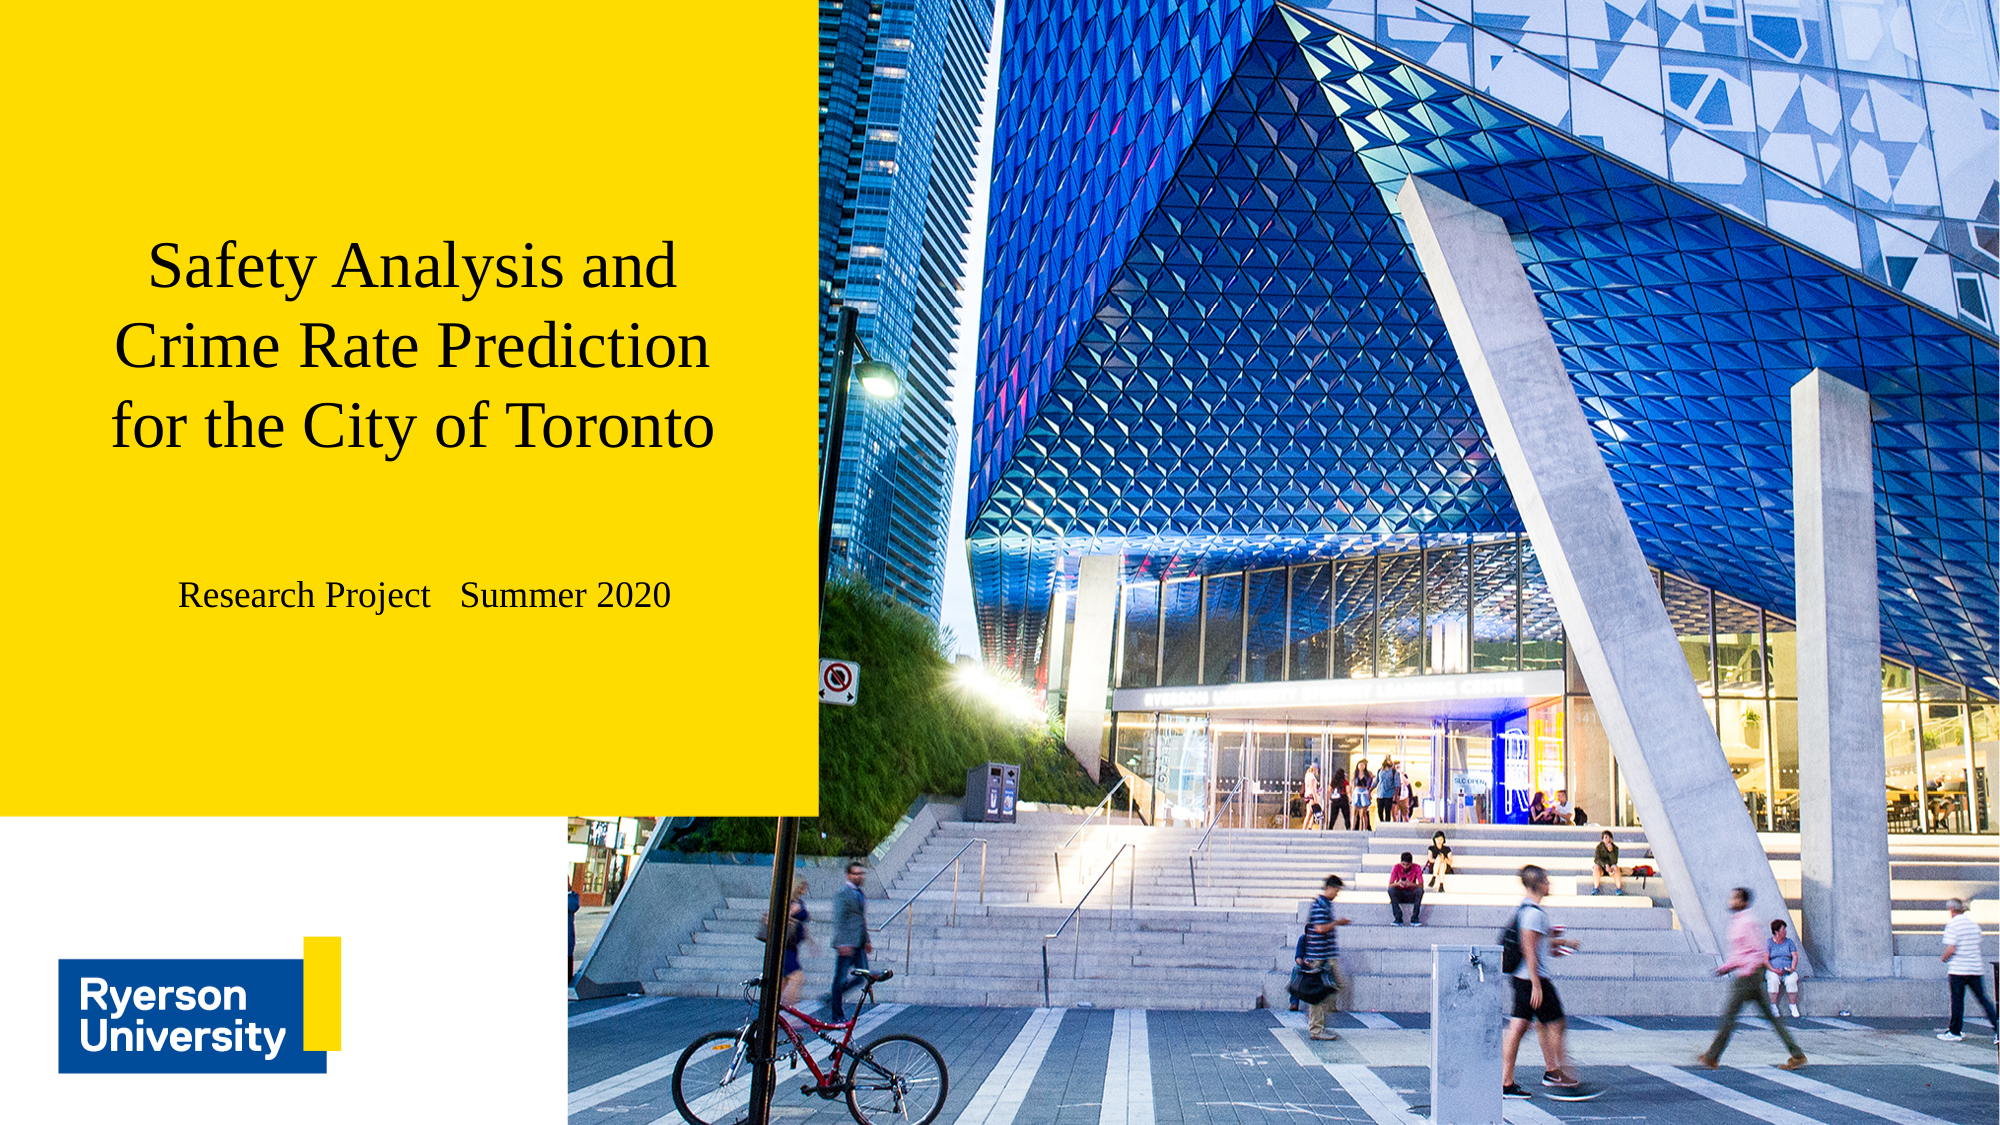

Safety Analysis and Crime Rate Prediction for the City of Toronto

Research Project   Summer 2020